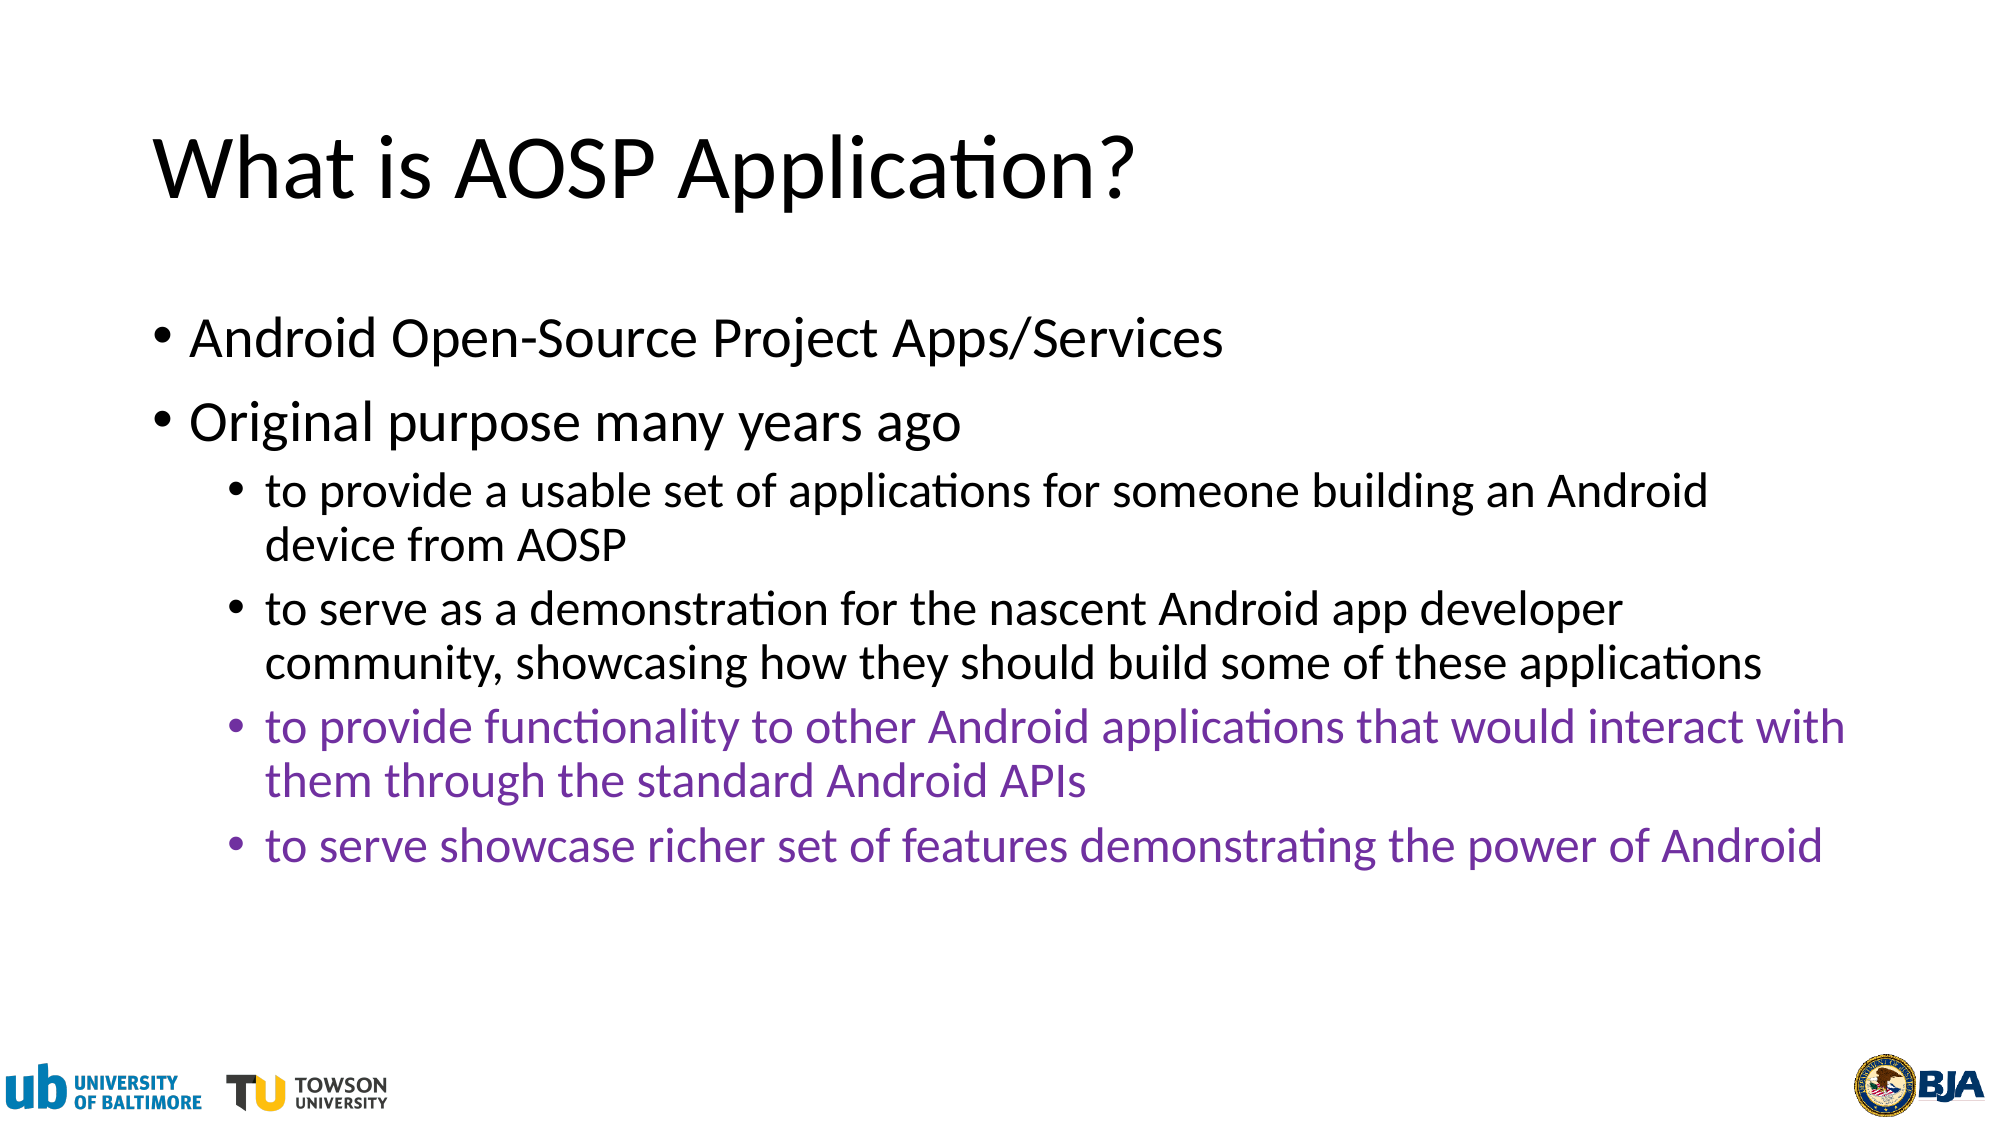

# What is AOSP Application?
Android Open-Source Project Apps/Services
Original purpose many years ago
to provide a usable set of applications for someone building an Android device from AOSP
to serve as a demonstration for the nascent Android app developer community, showcasing how they should build some of these applications
to provide functionality to other Android applications that would interact with them through the standard Android APIs
to serve showcase richer set of features demonstrating the power of Android